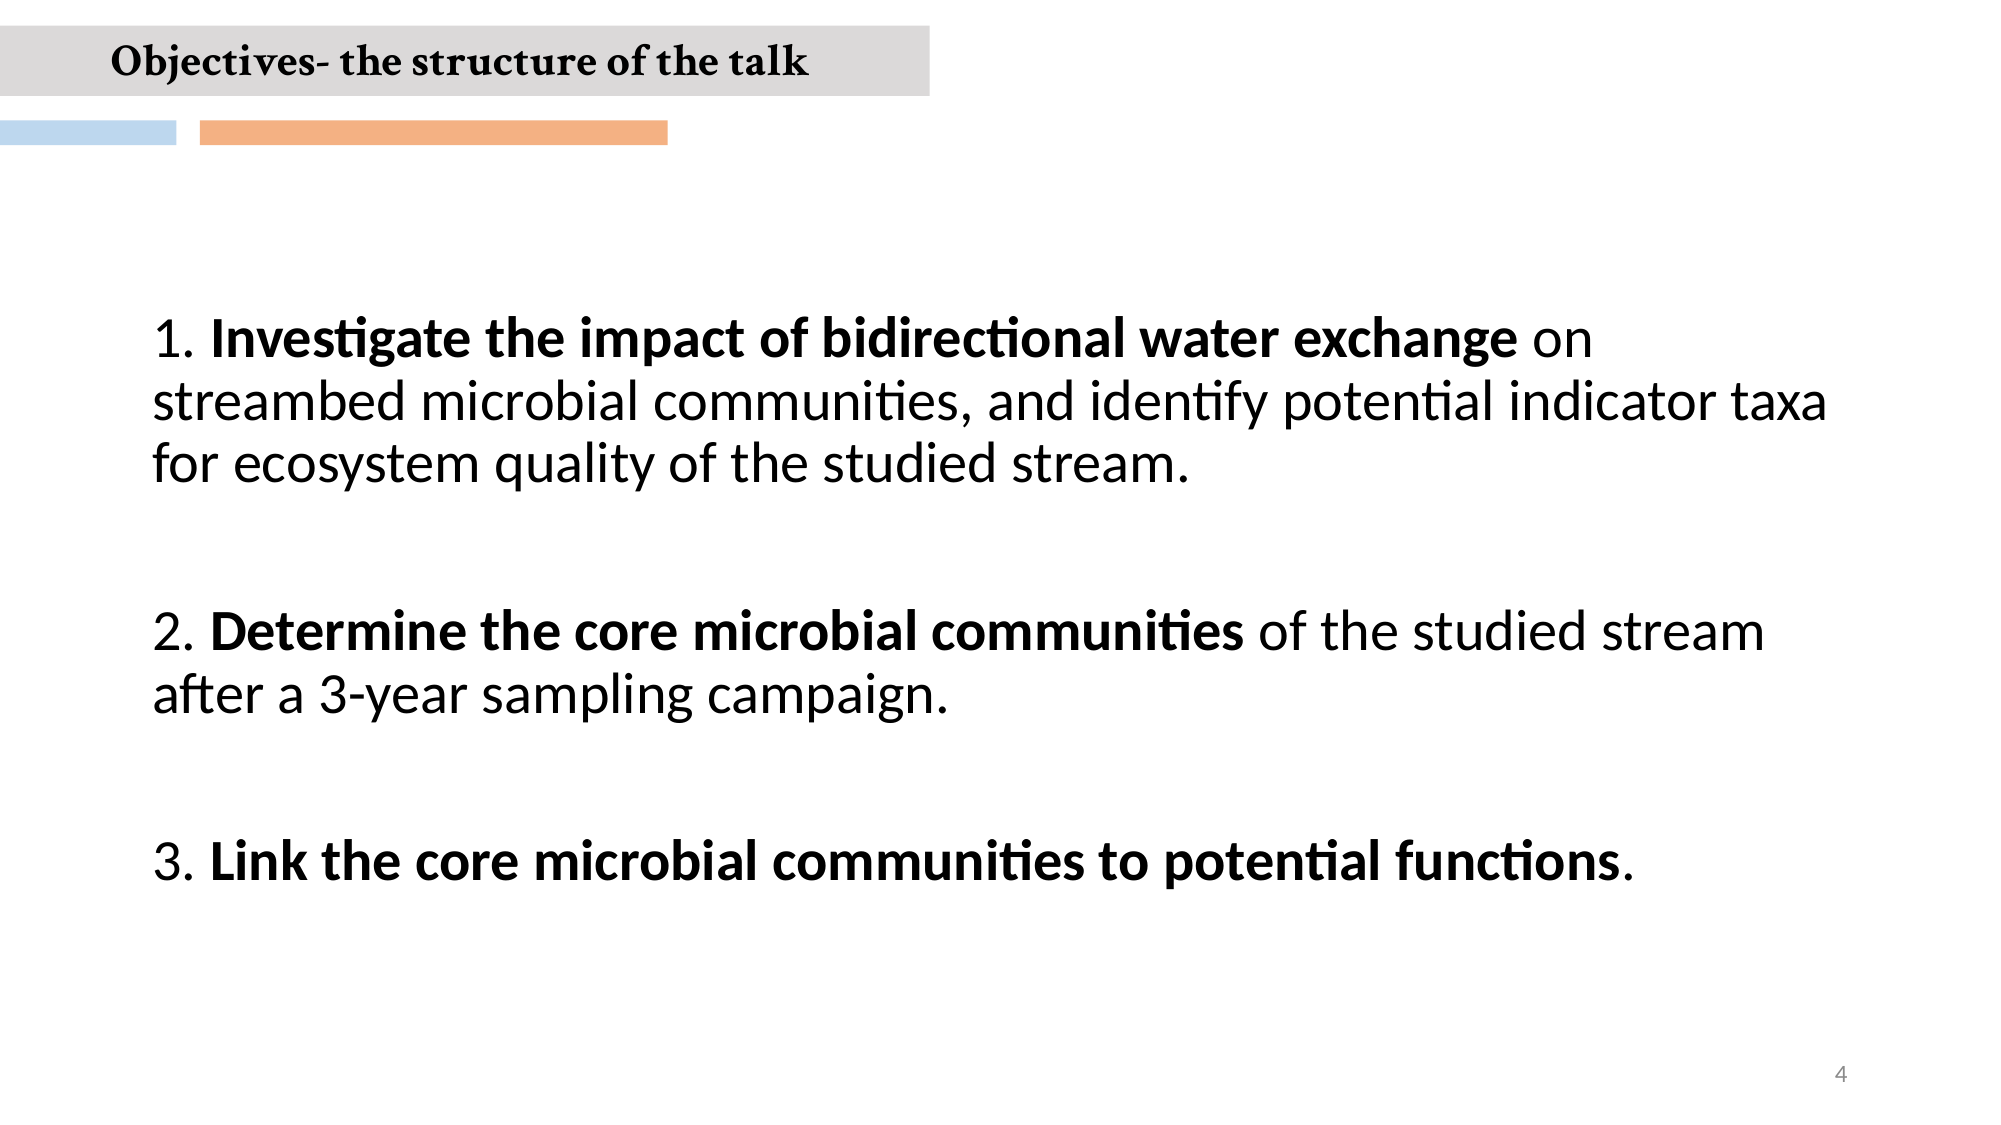

Objectives- the structure of the talk

1. Investigate the impact of bidirectional water exchange on streambed microbial communities, and identify potential indicator taxa for ecosystem quality of the studied stream.

2. Determine the core microbial communities of the studied stream after a 3-year sampling campaign.

3. Link the core microbial communities to potential functions.
4